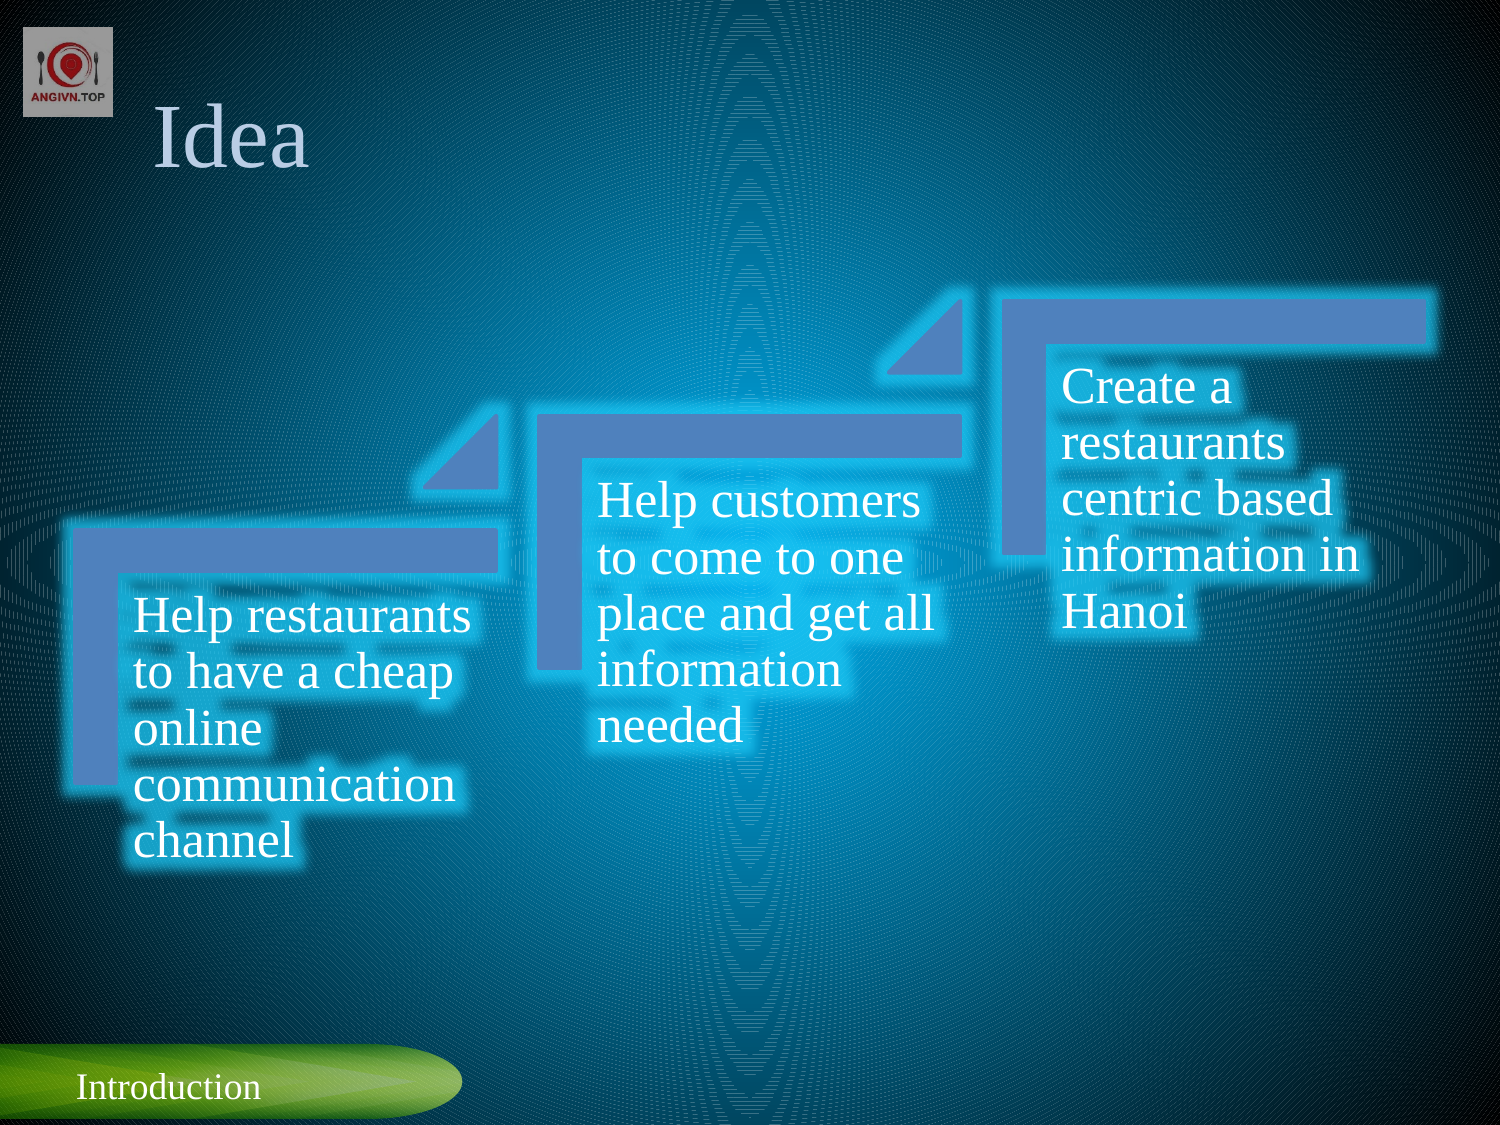

# Idea
Help restaurants to have a cheap online communication channel
Help customers to come to one place and get all information needed
Create a restaurants centric based information in Hanoi
Introduction